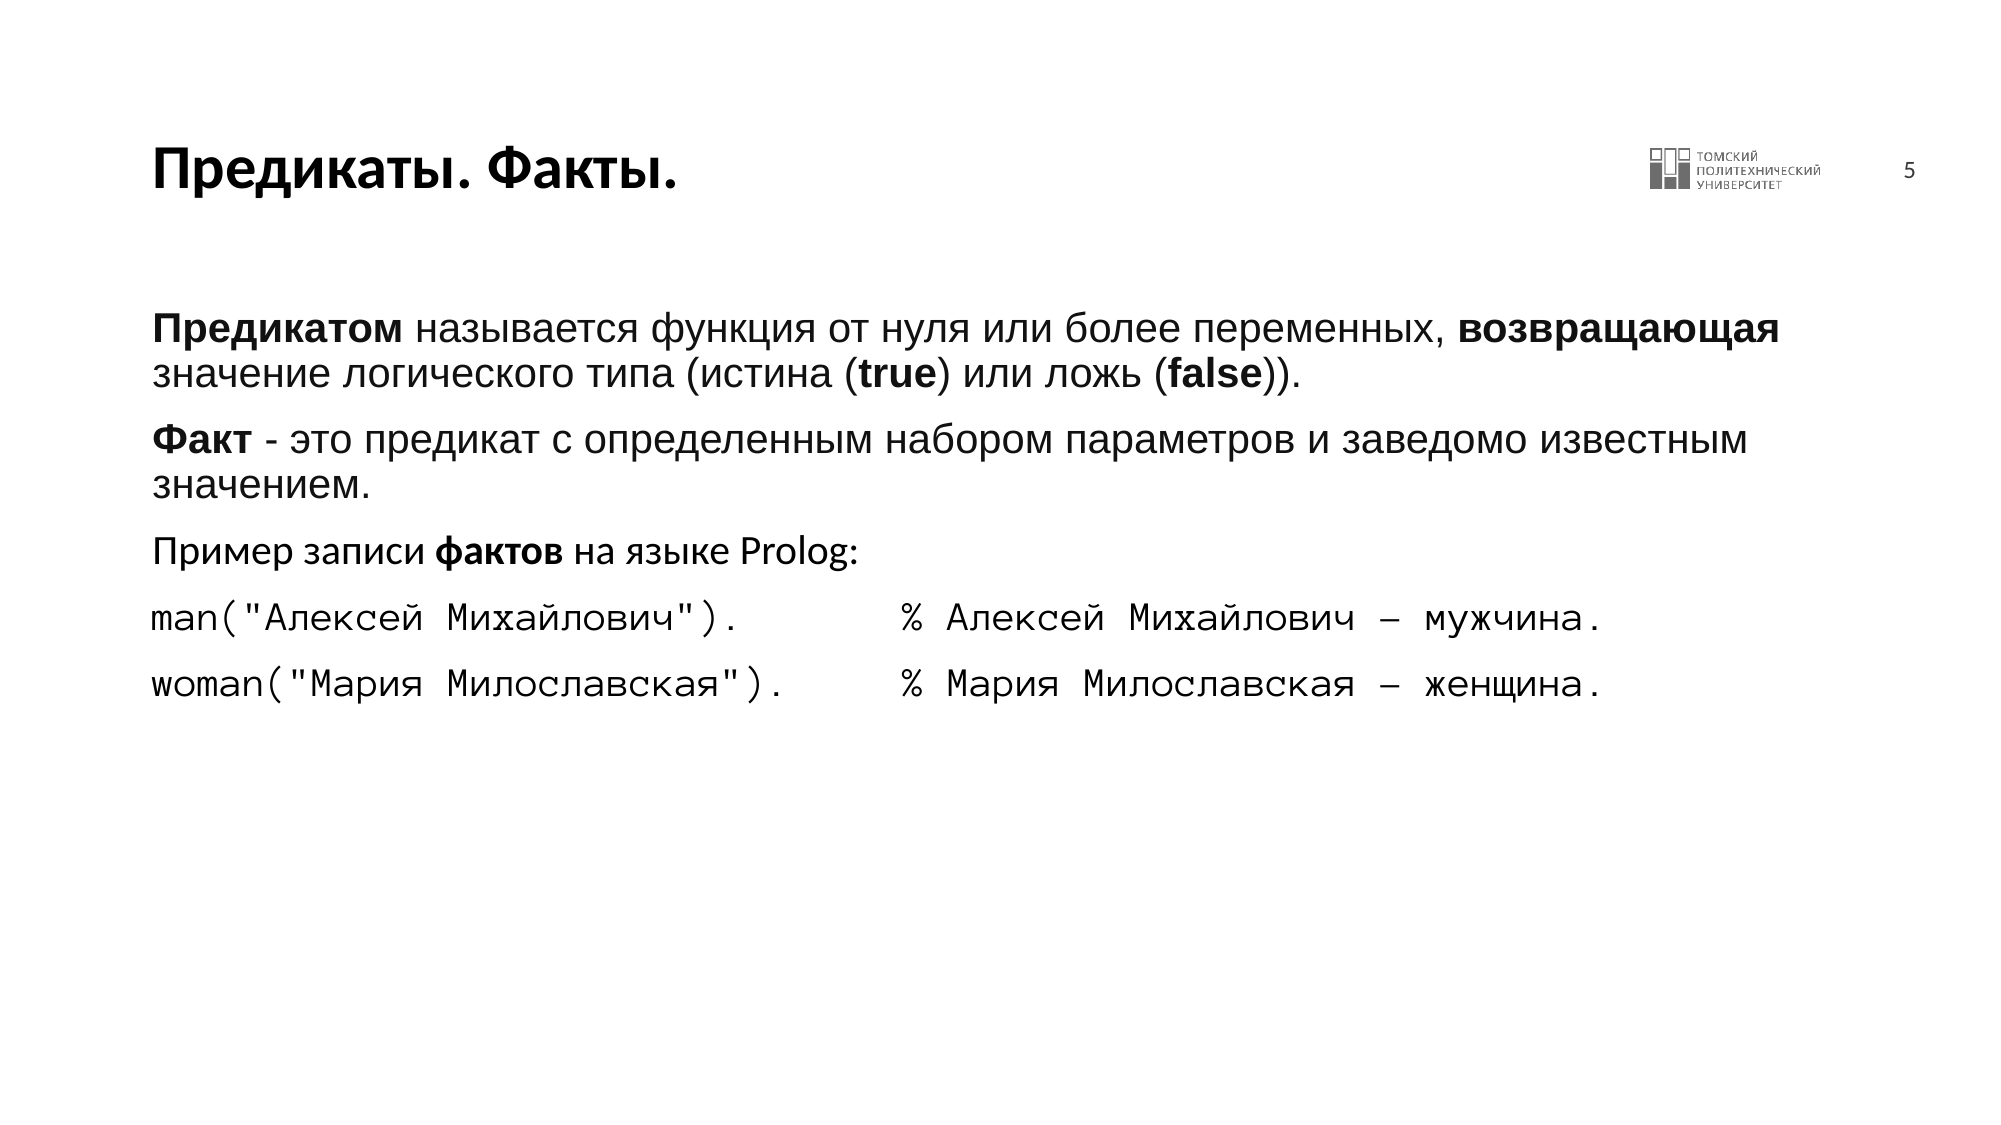

# Предикаты. Факты.
Предикатом называется функция от нуля или более переменных, возвращающая значение логического типа (истина (true) или ложь (false)).
Факт - это предикат с определенным набором параметров и заведомо известным значением.
Пример записи фактов на языке Prolog:
man("Алексей Михайлович"). 	% Алексей Михайлович – мужчина.
woman("Мария Милославская"). 	% Мария Милославская – женщина.